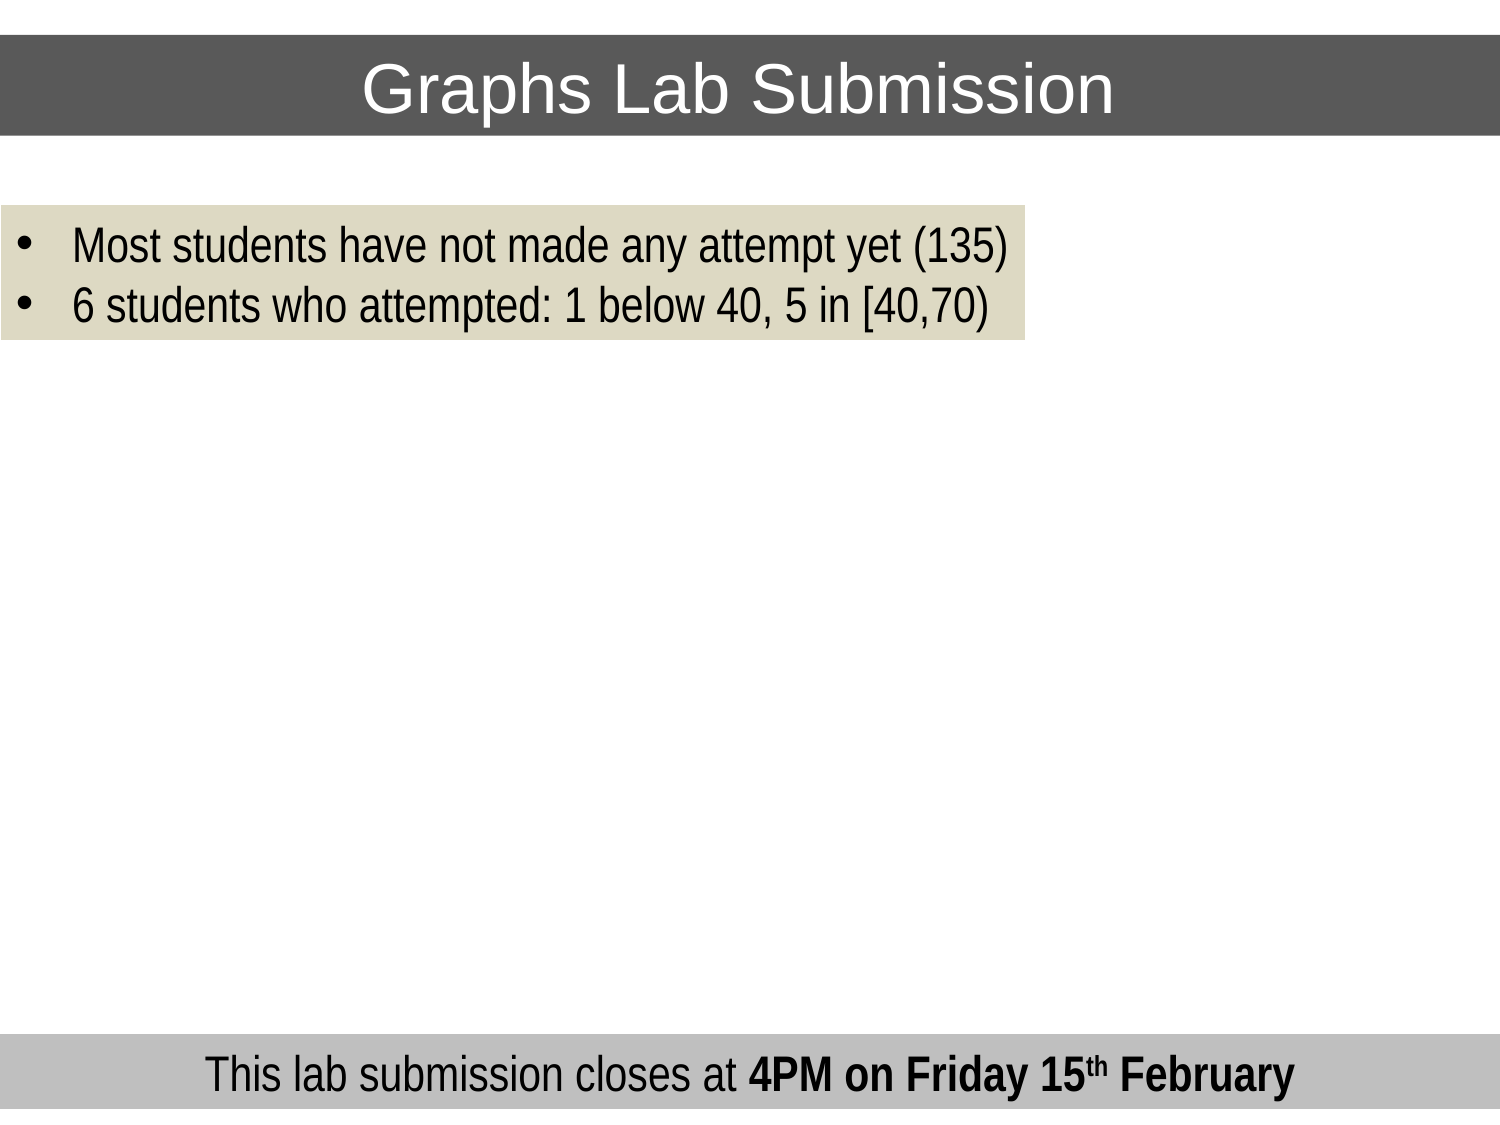

# Graphs Lab Submission
Most students have not made any attempt yet (135)
6 students who attempted: 1 below 40, 5 in [40,70)
This lab submission closes at 4PM on Friday 15th February